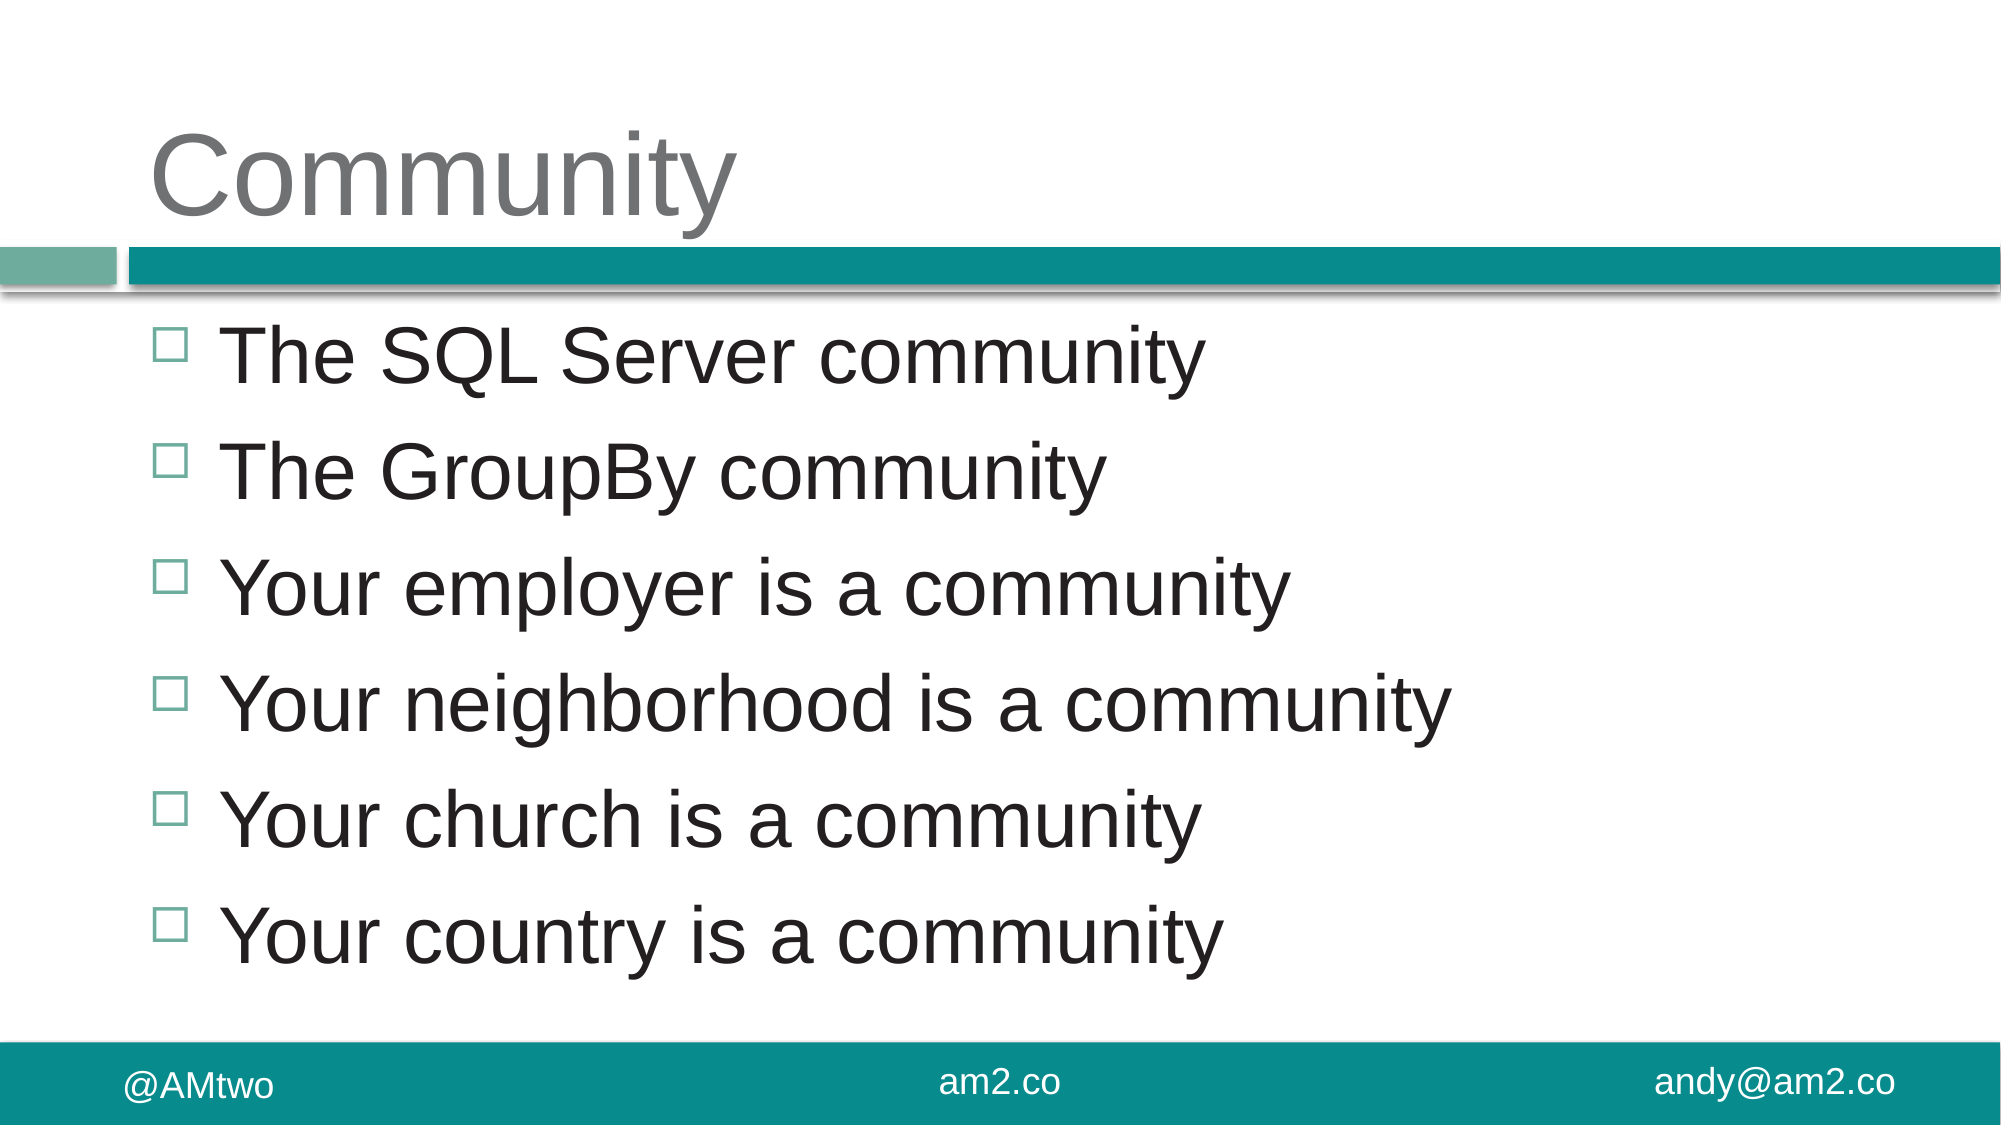

# Community
The SQL Server community
The GroupBy community
Your employer is a community
Your neighborhood is a community
Your church is a community
Your country is a community